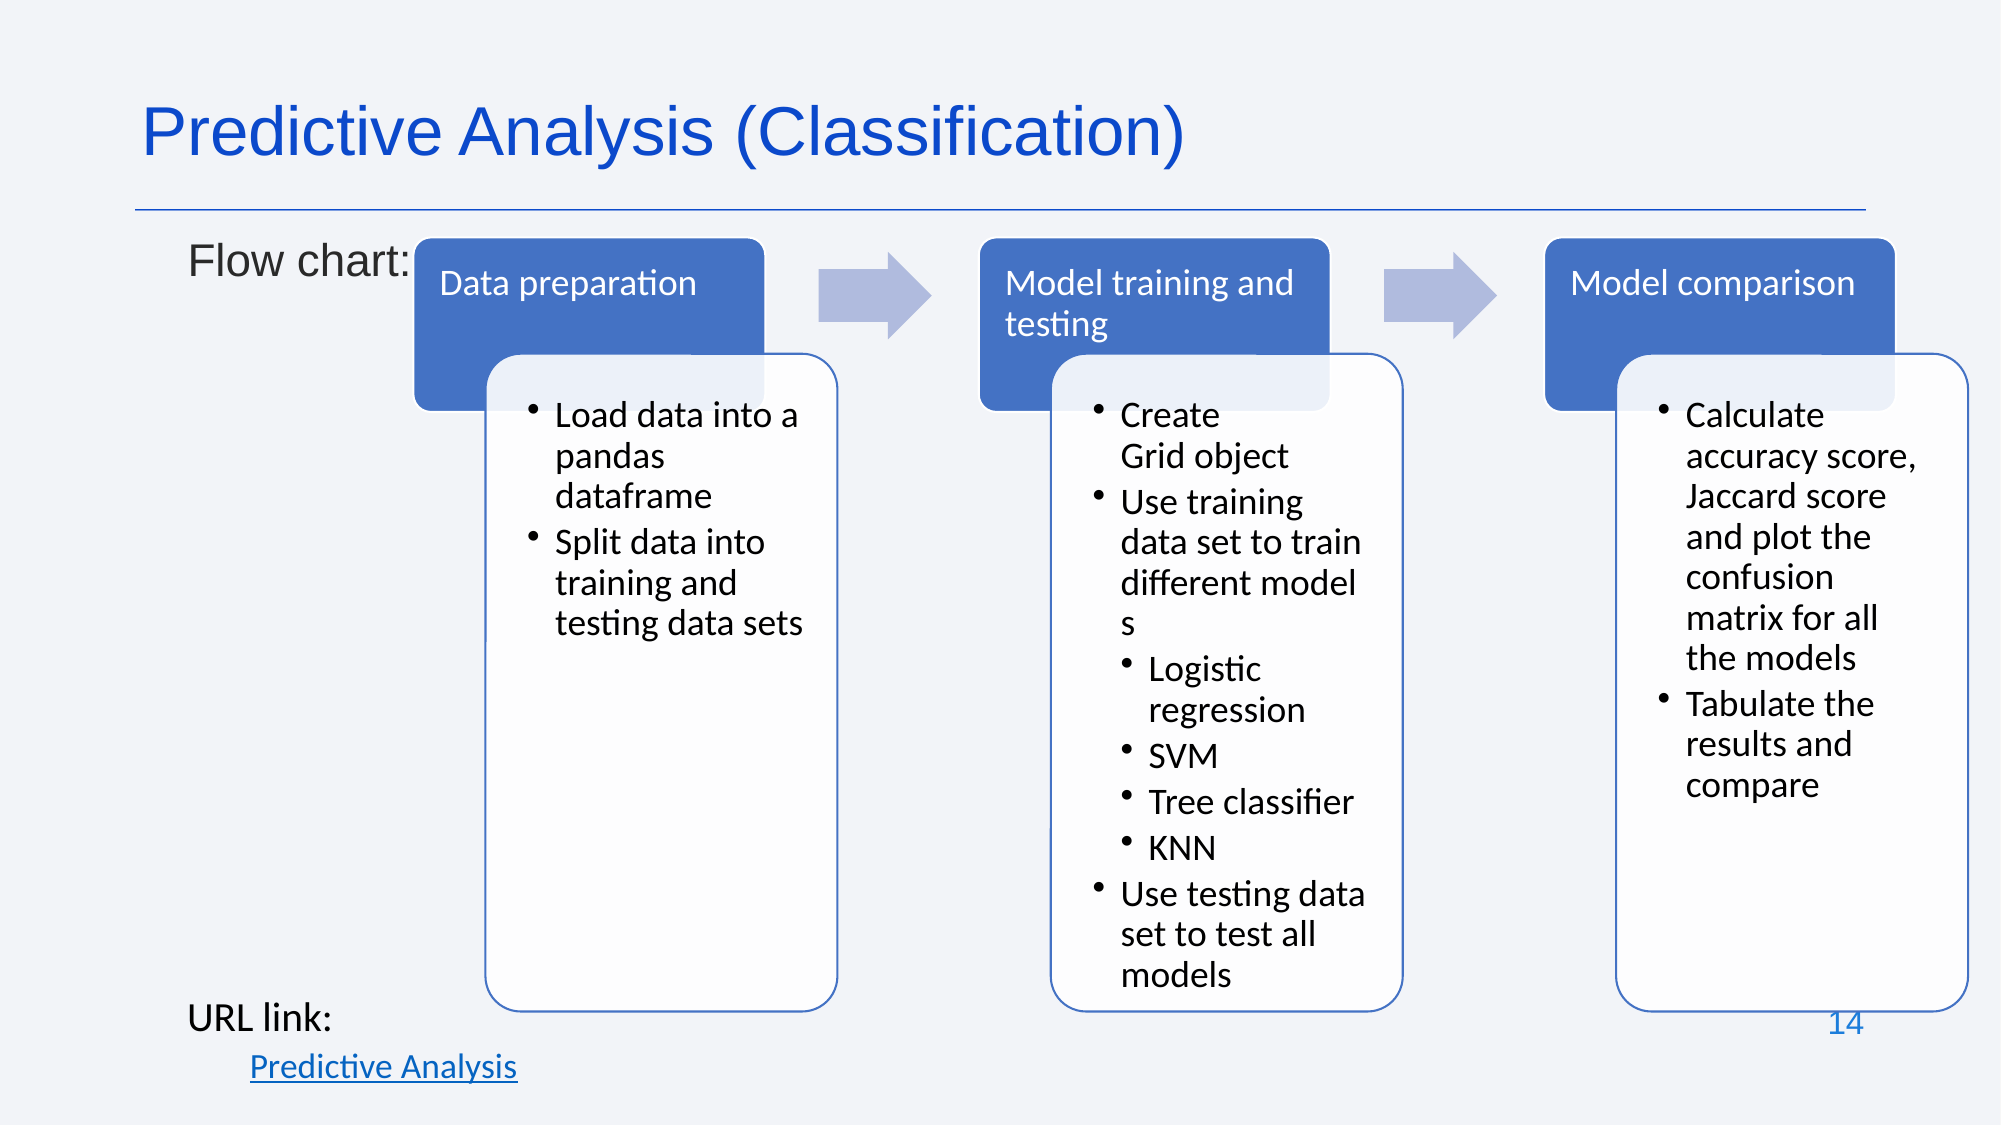

Predictive Analysis (Classification)
Data preparation
Load data into a pandas dataframe
Split data into training and testing data sets

Model training and testing
Create Grid object
Use training data set to train different models
Logistic regression
SVM
Tree classifier
KNN
Use testing data set to test all models

Model comparison
Calculate accuracy score, Jaccard score and plot the confusion matrix for all the models
Tabulate the results and compare
Flow chart:
URL link:
Predictive Analysis
14